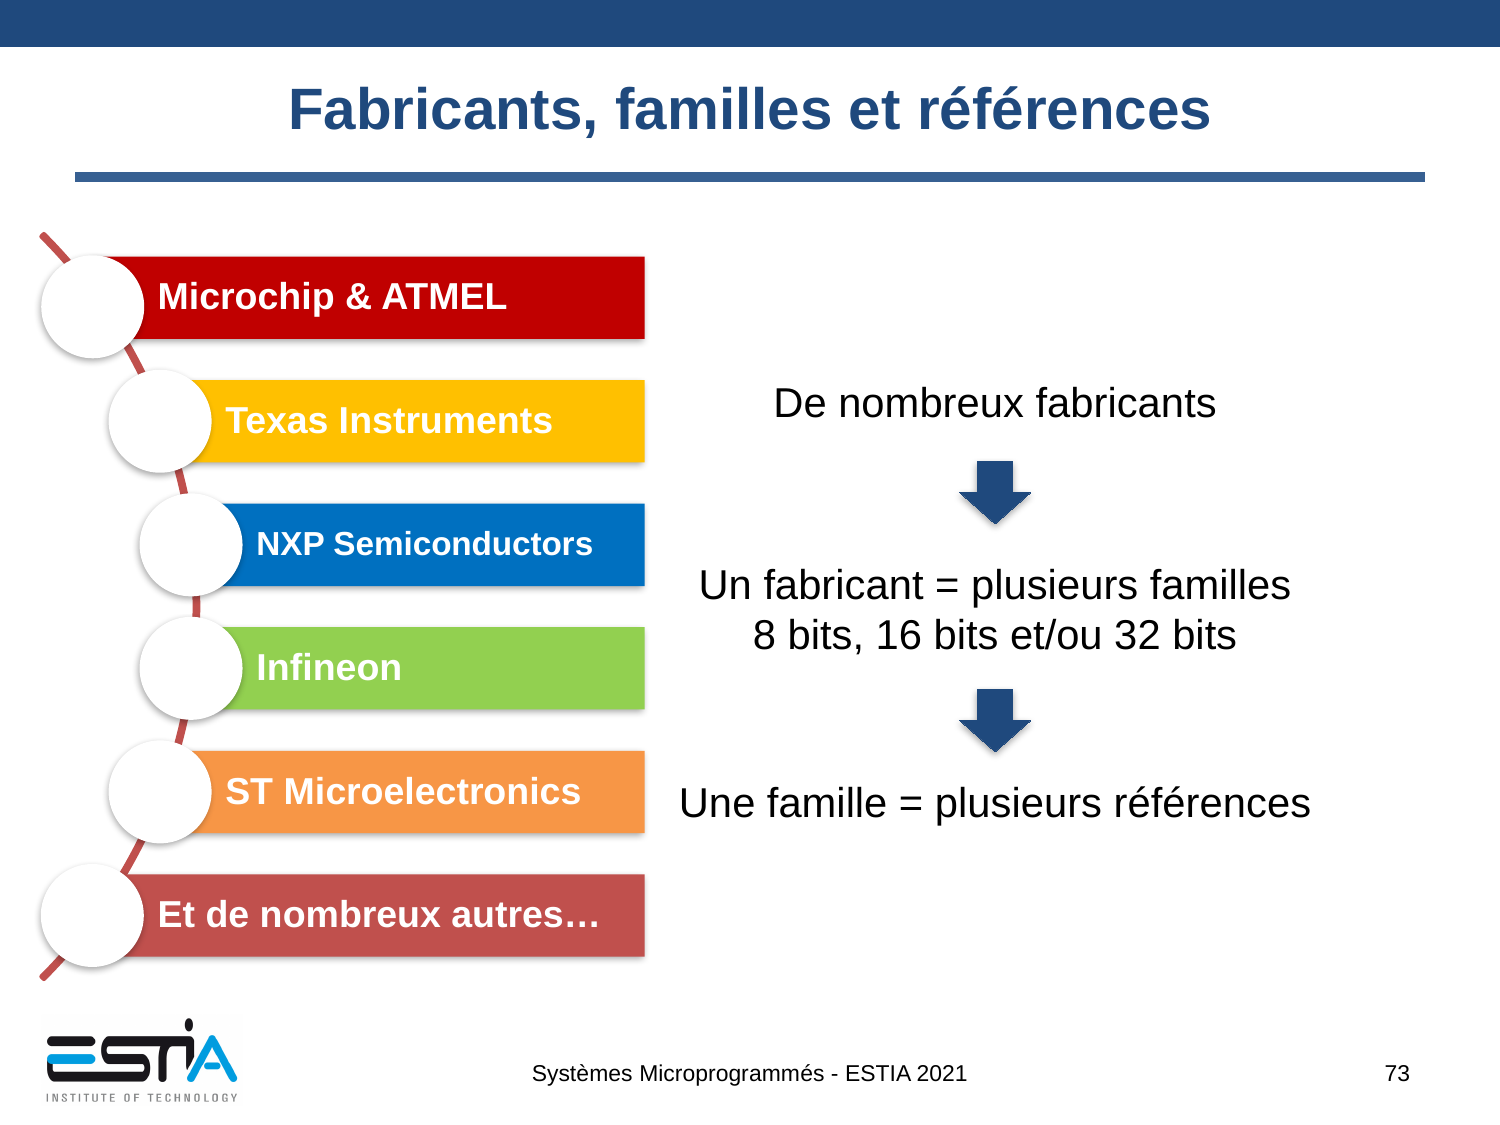

# Fabricants, familles et références
Microchip & ATMEL
Texas Instruments
NXP Semiconductors
Infineon
ST Microelectronics
Et de nombreux autres…
De nombreux fabricants

Un fabricant = plusieurs familles
8 bits, 16 bits et/ou 32 bits

Une famille = plusieurs références
Systèmes Microprogrammés - ESTIA 2021
73